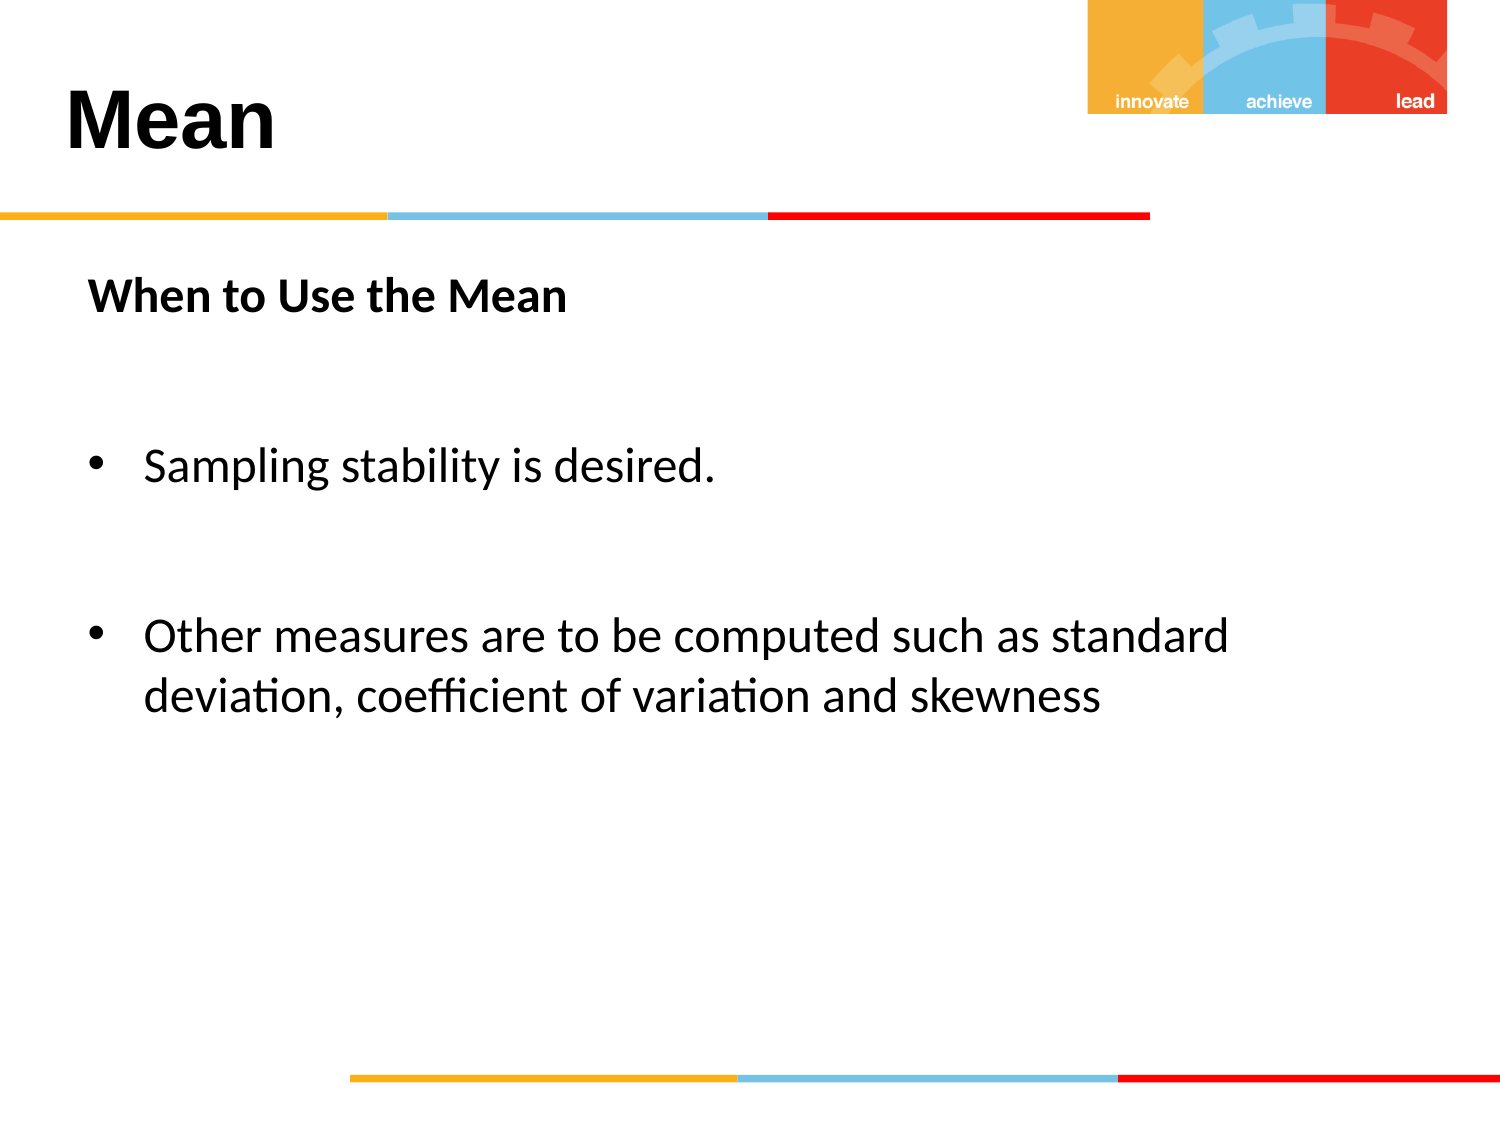

# Mean
When to Use the Mean

Sampling stability is desired.

Other measures are to be computed such as standard deviation, coefficient of variation and skewness